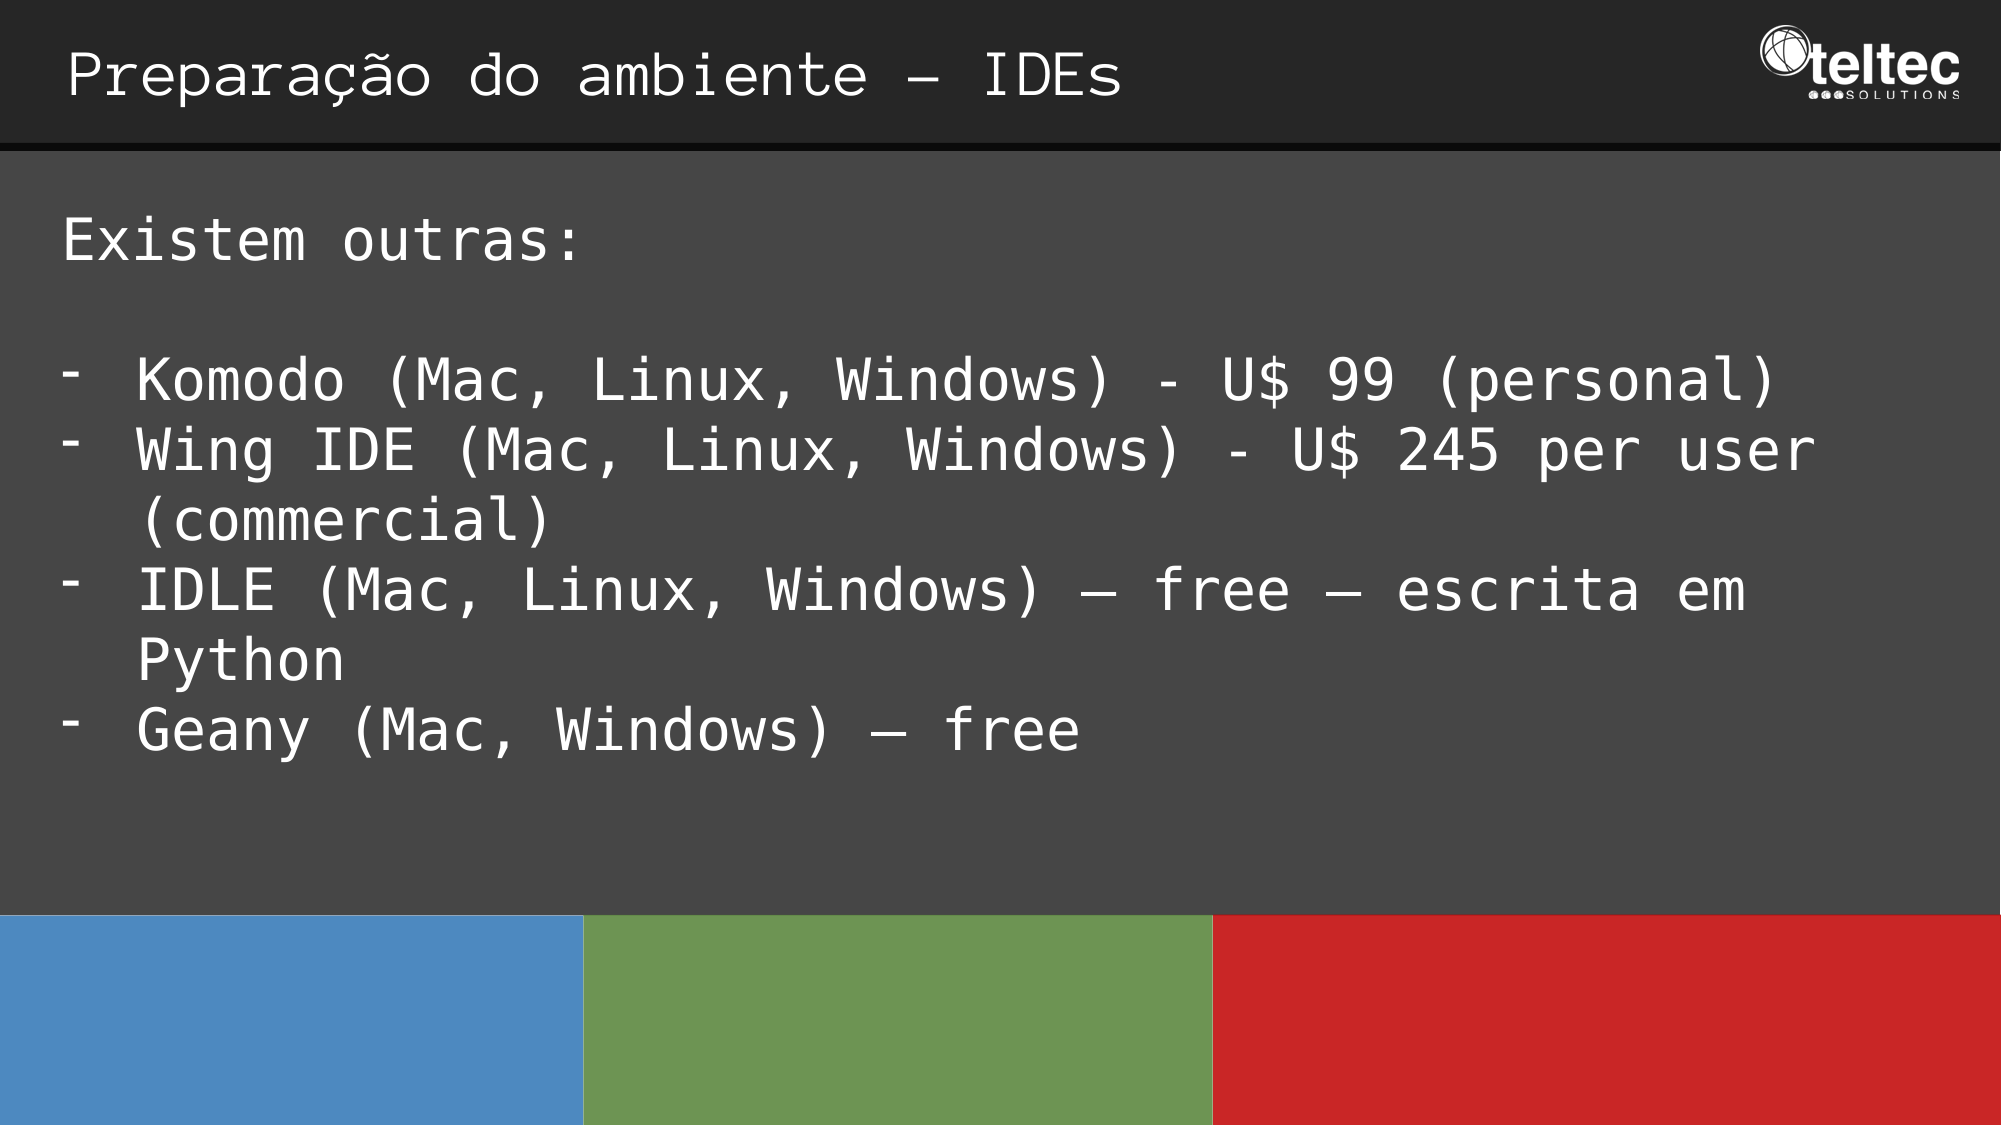

Preparação do ambiente - IDEs
Existem outras:

Komodo (Mac, Linux, Windows) - U$ 99 (personal)
Wing IDE (Mac, Linux, Windows) - U$ 245 per user (commercial)
IDLE (Mac, Linux, Windows) – free – escrita em Python
Geany (Mac, Windows) – free